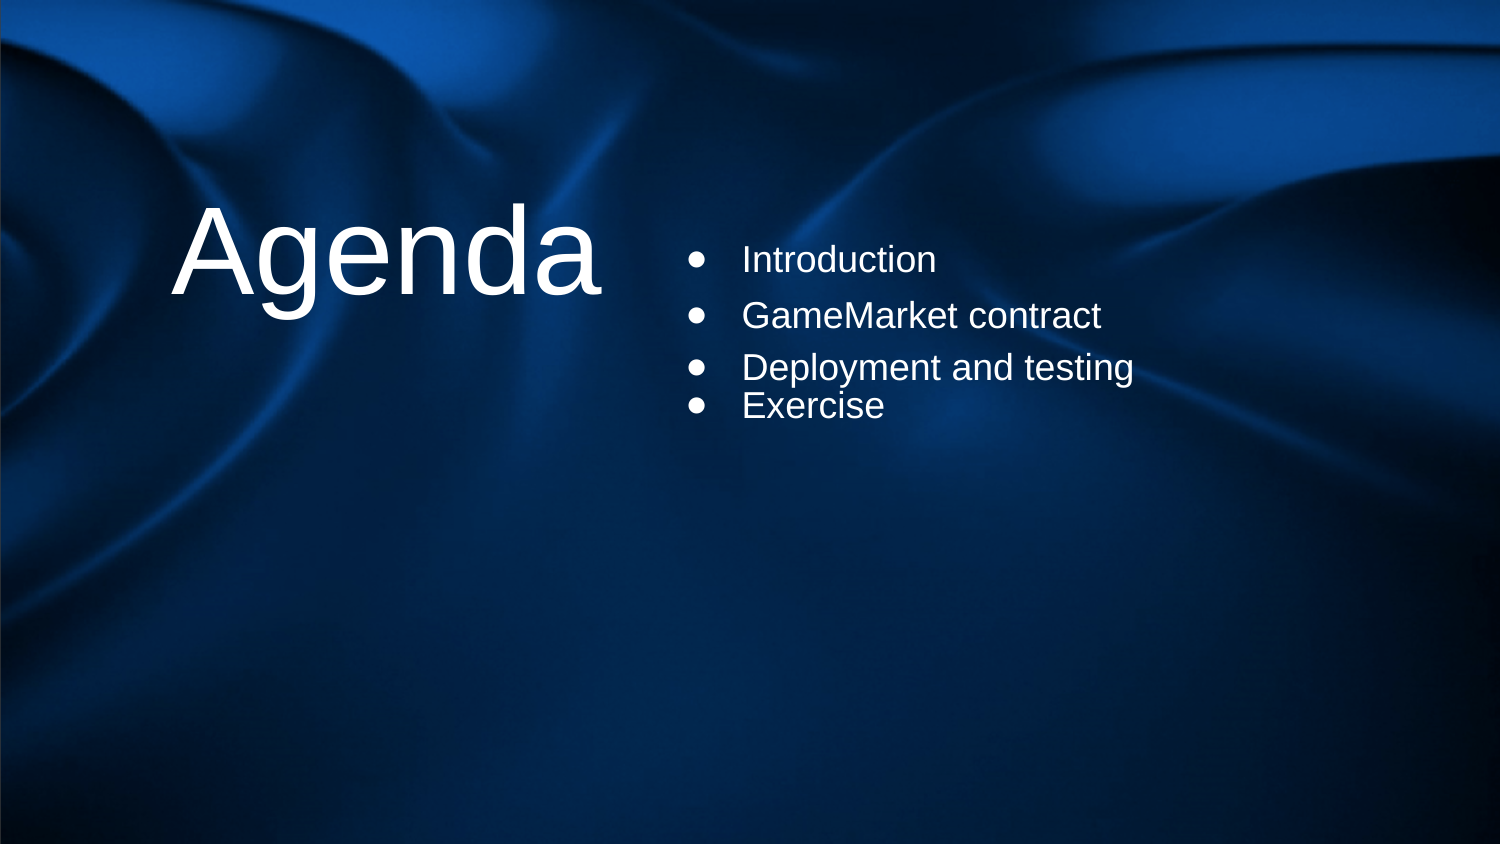

# Agenda
Introduction
GameMarket contract
Deployment and testing
Exercise